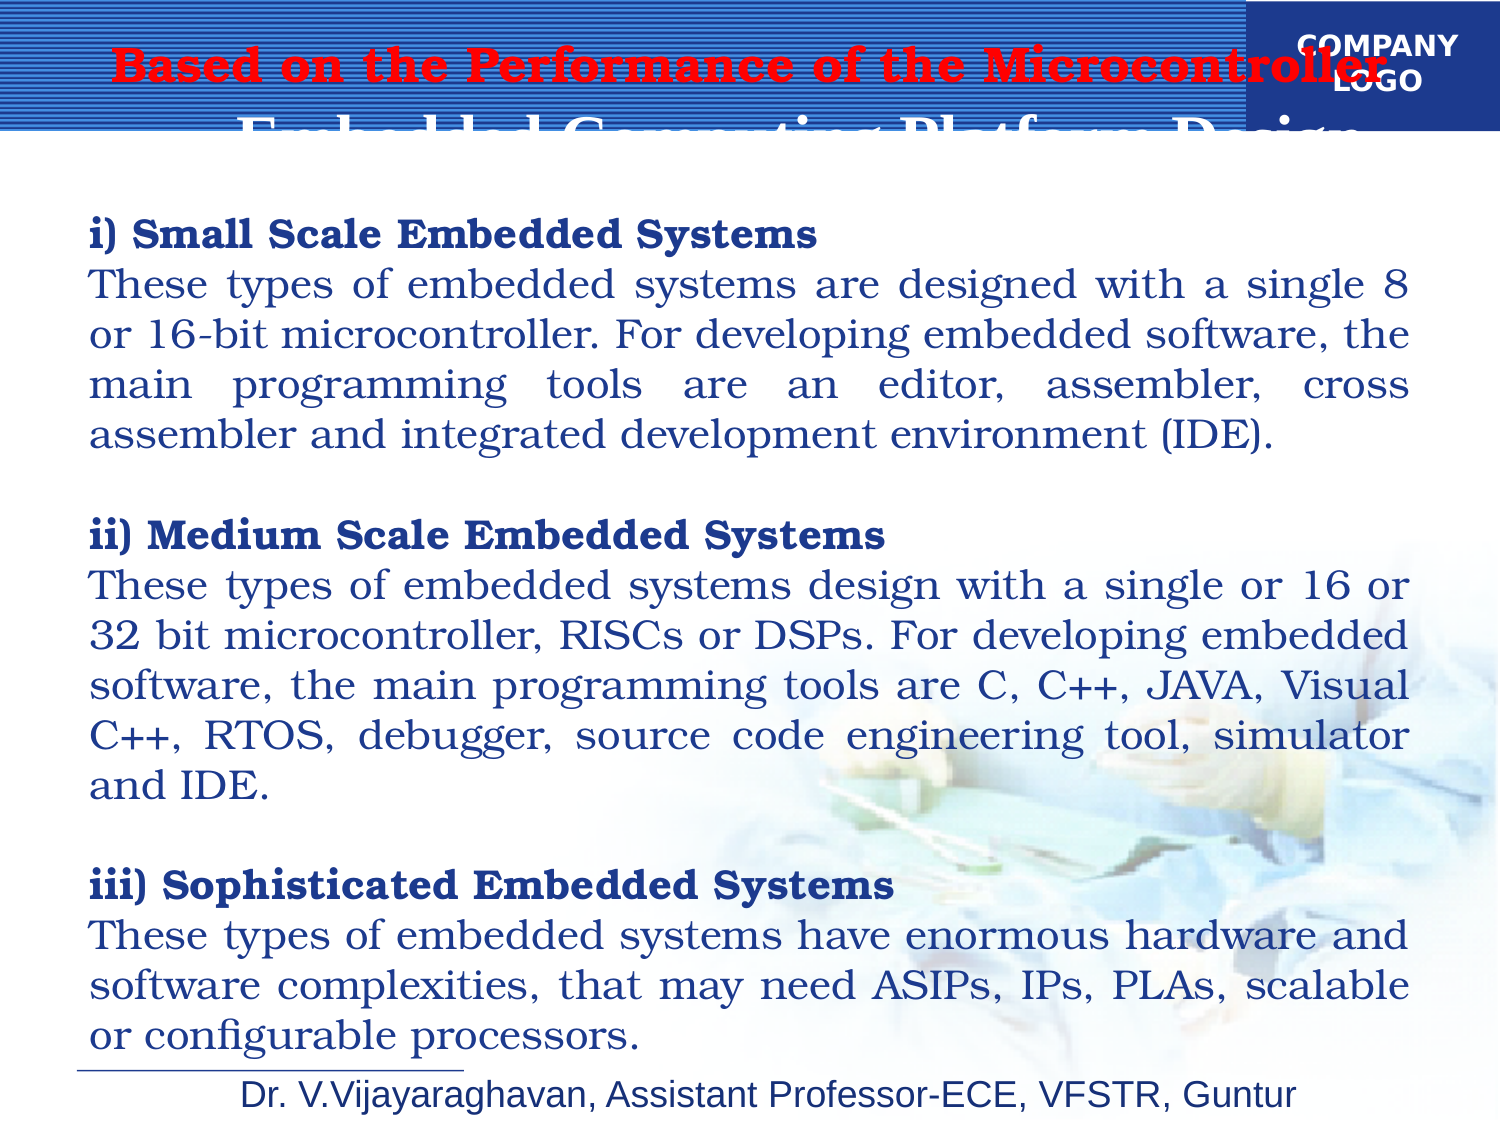

Embedded Computing Platform Design
Based on the Performance of the Microcontroller

i) Small Scale Embedded Systems
These types of embedded systems are designed with a single 8 or 16-bit microcontroller. For developing embedded software, the main programming tools are an editor, assembler, cross assembler and integrated development environment (IDE).

ii) Medium Scale Embedded Systems
These types of embedded systems design with a single or 16 or 32 bit microcontroller, RISCs or DSPs. For developing embedded software, the main programming tools are C, C++, JAVA, Visual C++, RTOS, debugger, source code engineering tool, simulator and IDE.

iii) Sophisticated Embedded Systems
These types of embedded systems have enormous hardware and software complexities, that may need ASIPs, IPs, PLAs, scalable or configurable processors.
Dr. V.Vijayaraghavan, Assistant Professor-ECE, VFSTR, Guntur